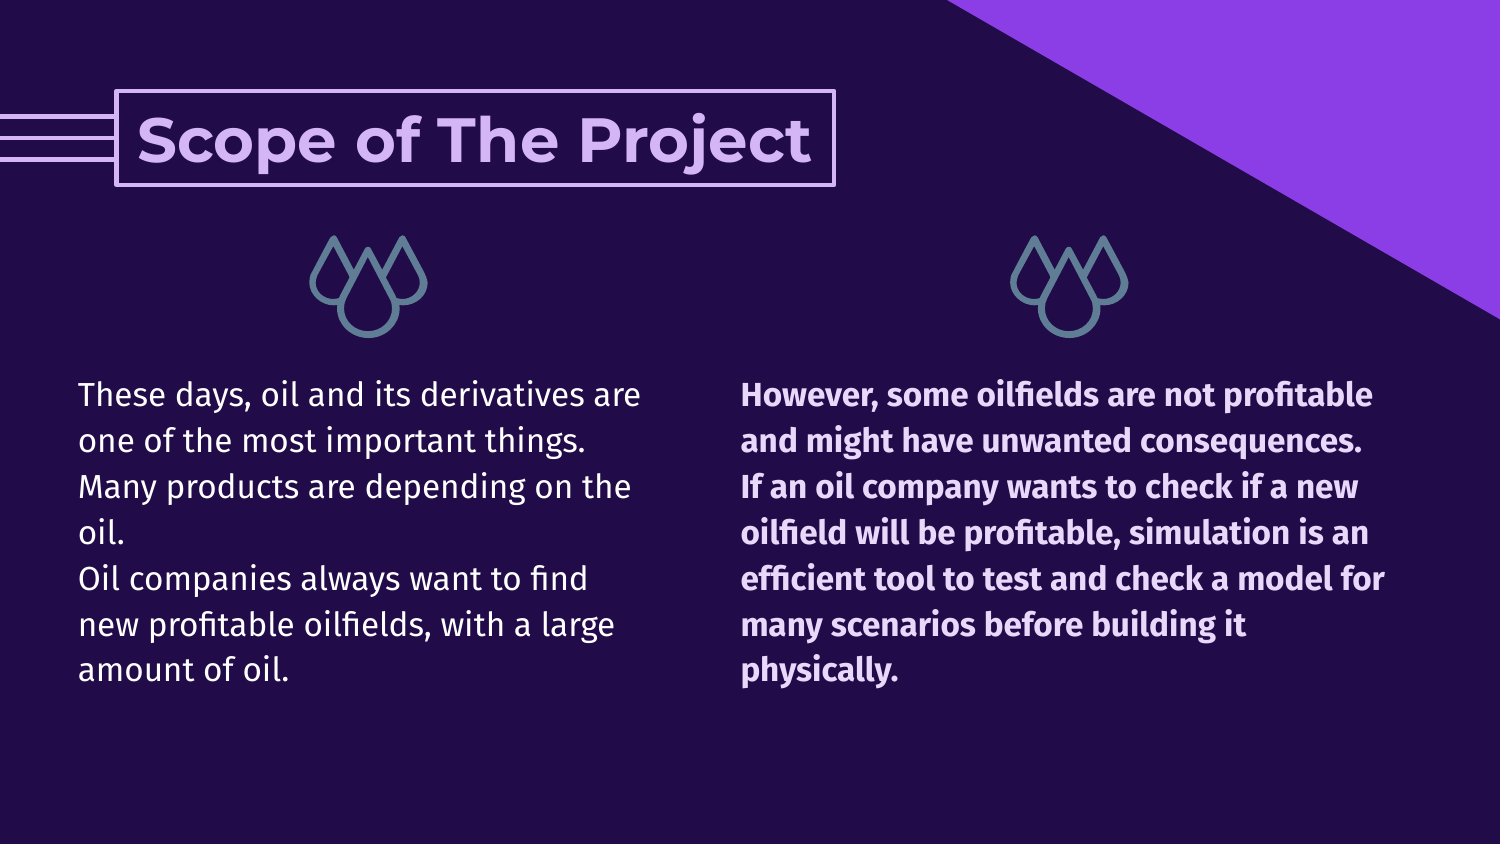

# Scope of The Project

However, some oilfields are not profitable and might have unwanted consequences.
If an oil company wants to check if a new oilfield will be profitable, simulation is an efficient tool to test and check a model for many scenarios before building it physically.
These days, oil and its derivatives are one of the most important things. Many products are depending on the oil.
Oil companies always want to find new profitable oilfields, with a large amount of oil.